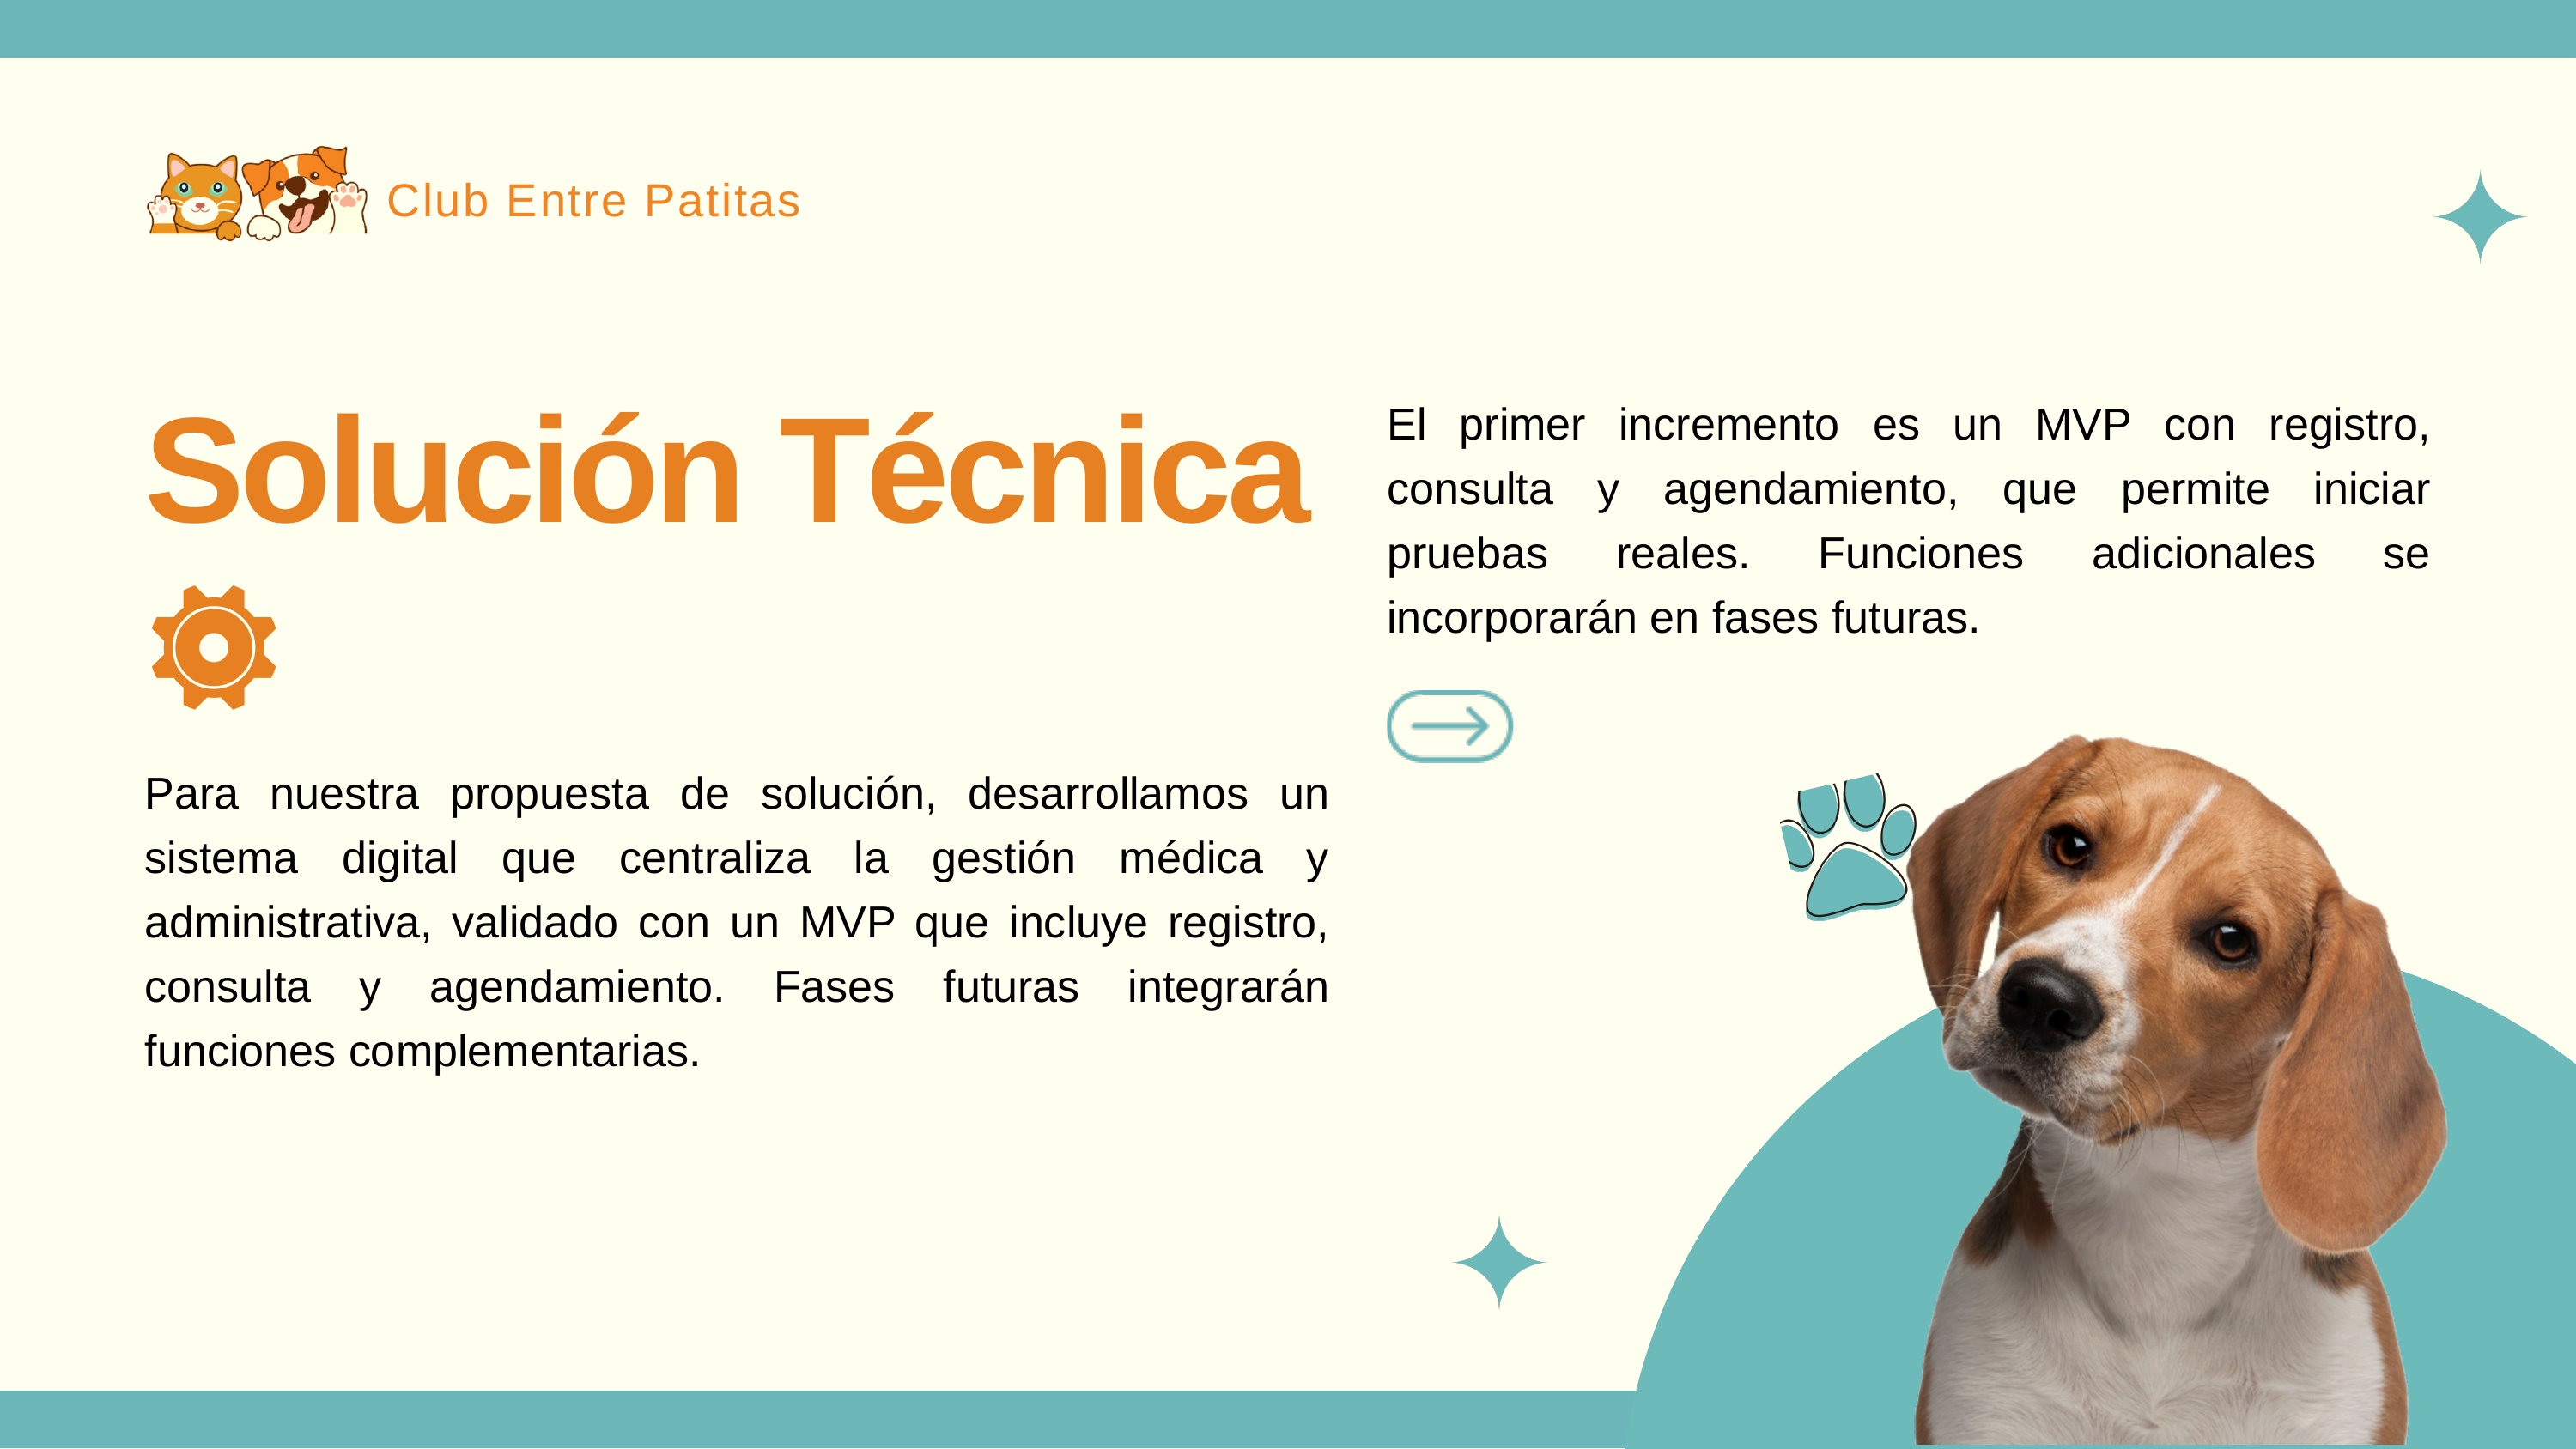

Club Entre Patitas

El primer incremento es un MVP con registro, consulta y agendamiento, que permite iniciar pruebas reales. Funciones adicionales se incorporarán en fases futuras.

Solución Técnica ⚙️

Para nuestra propuesta de solución, desarrollamos un sistema digital que centraliza la gestión médica y administrativa, validado con un MVP que incluye registro, consulta y agendamiento. Fases futuras integrarán funciones complementarias.